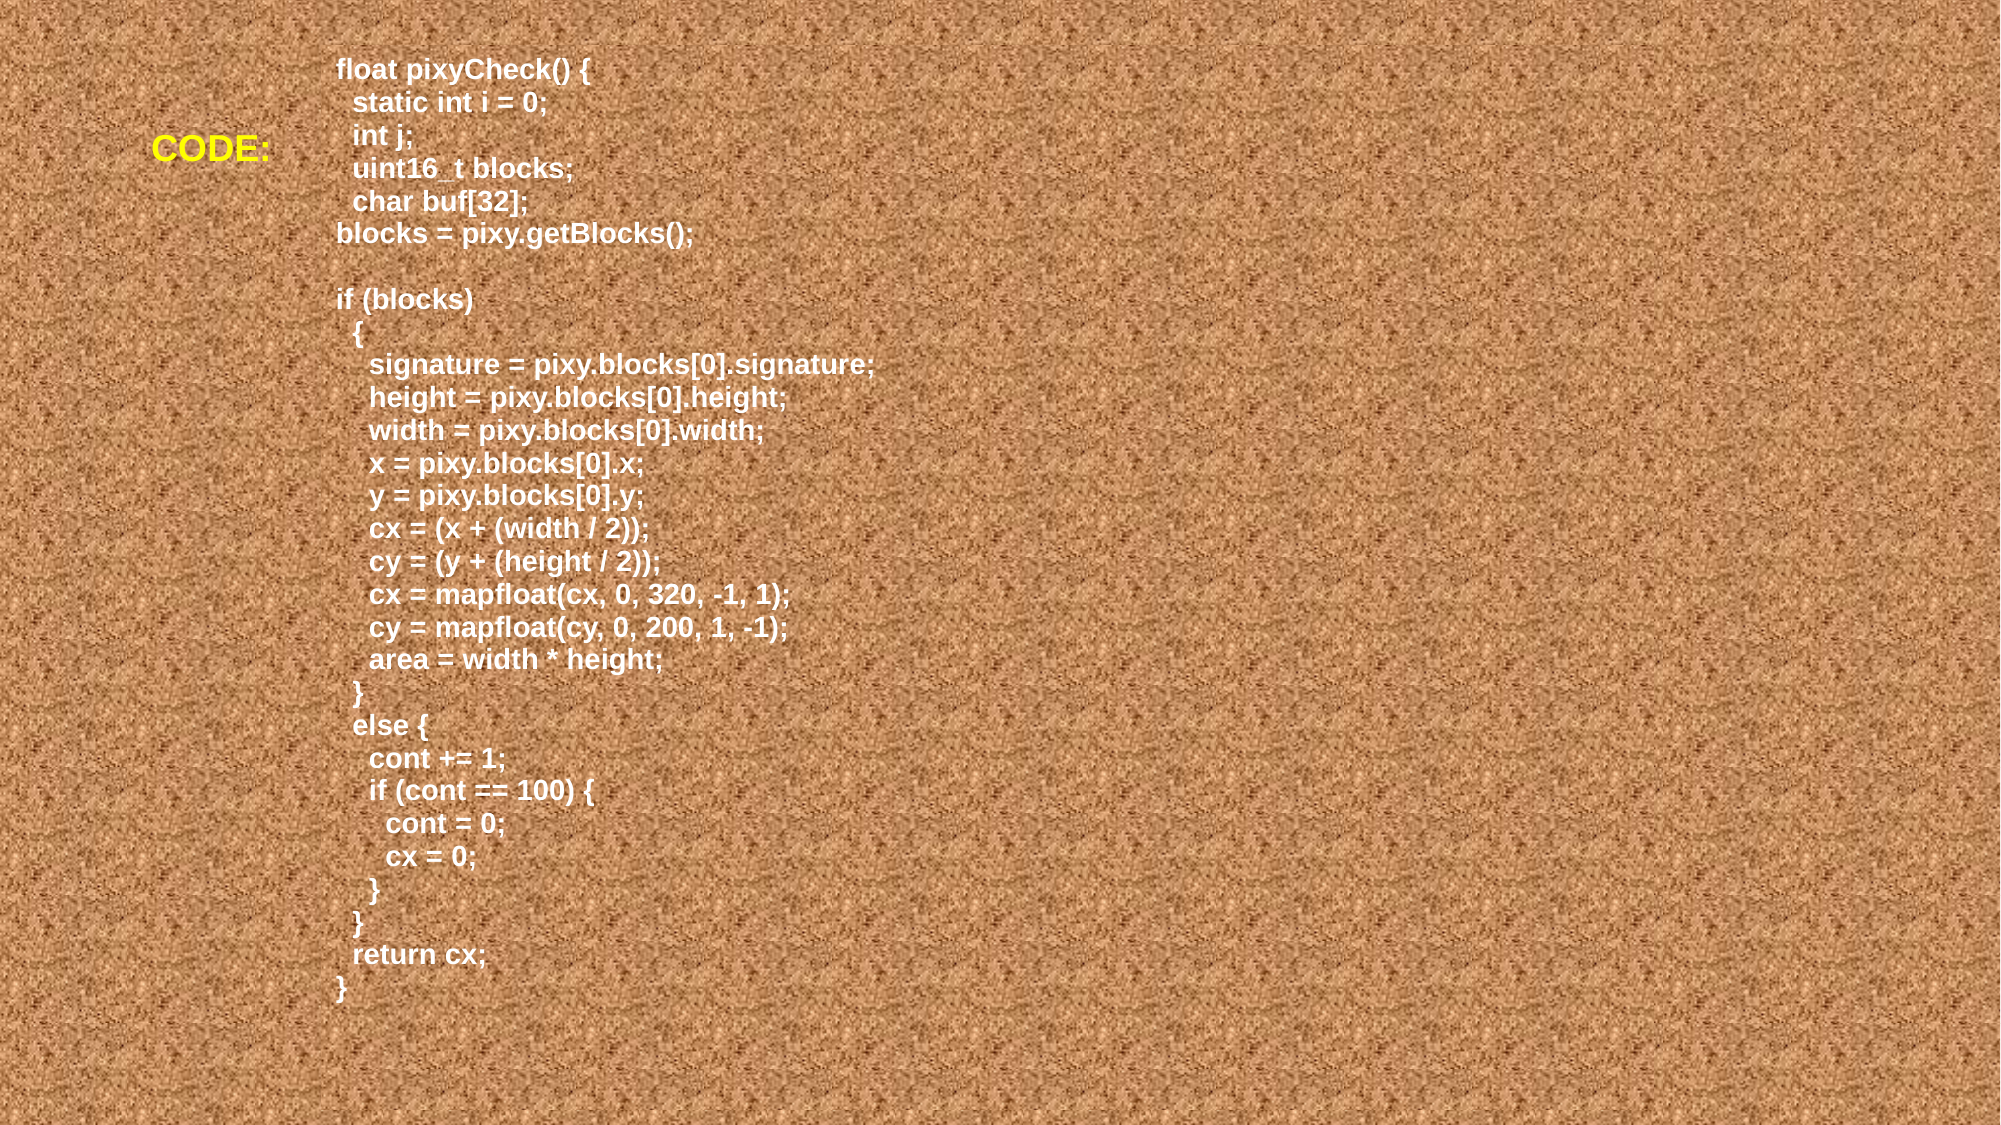

| float pixyCheck() { static int i = 0; int j; uint16\_t blocks; char buf[32]; blocks = pixy.getBlocks();   if (blocks) { signature = pixy.blocks[0].signature; height = pixy.blocks[0].height; width = pixy.blocks[0].width; x = pixy.blocks[0].x; y = pixy.blocks[0].y; cx = (x + (width / 2)); cy = (y + (height / 2)); cx = mapfloat(cx, 0, 320, -1, 1); cy = mapfloat(cy, 0, 200, 1, -1); area = width \* height;  } else { cont += 1; if (cont == 100) { cont = 0; cx = 0; } } return cx; } |
| --- |
CODE:
19